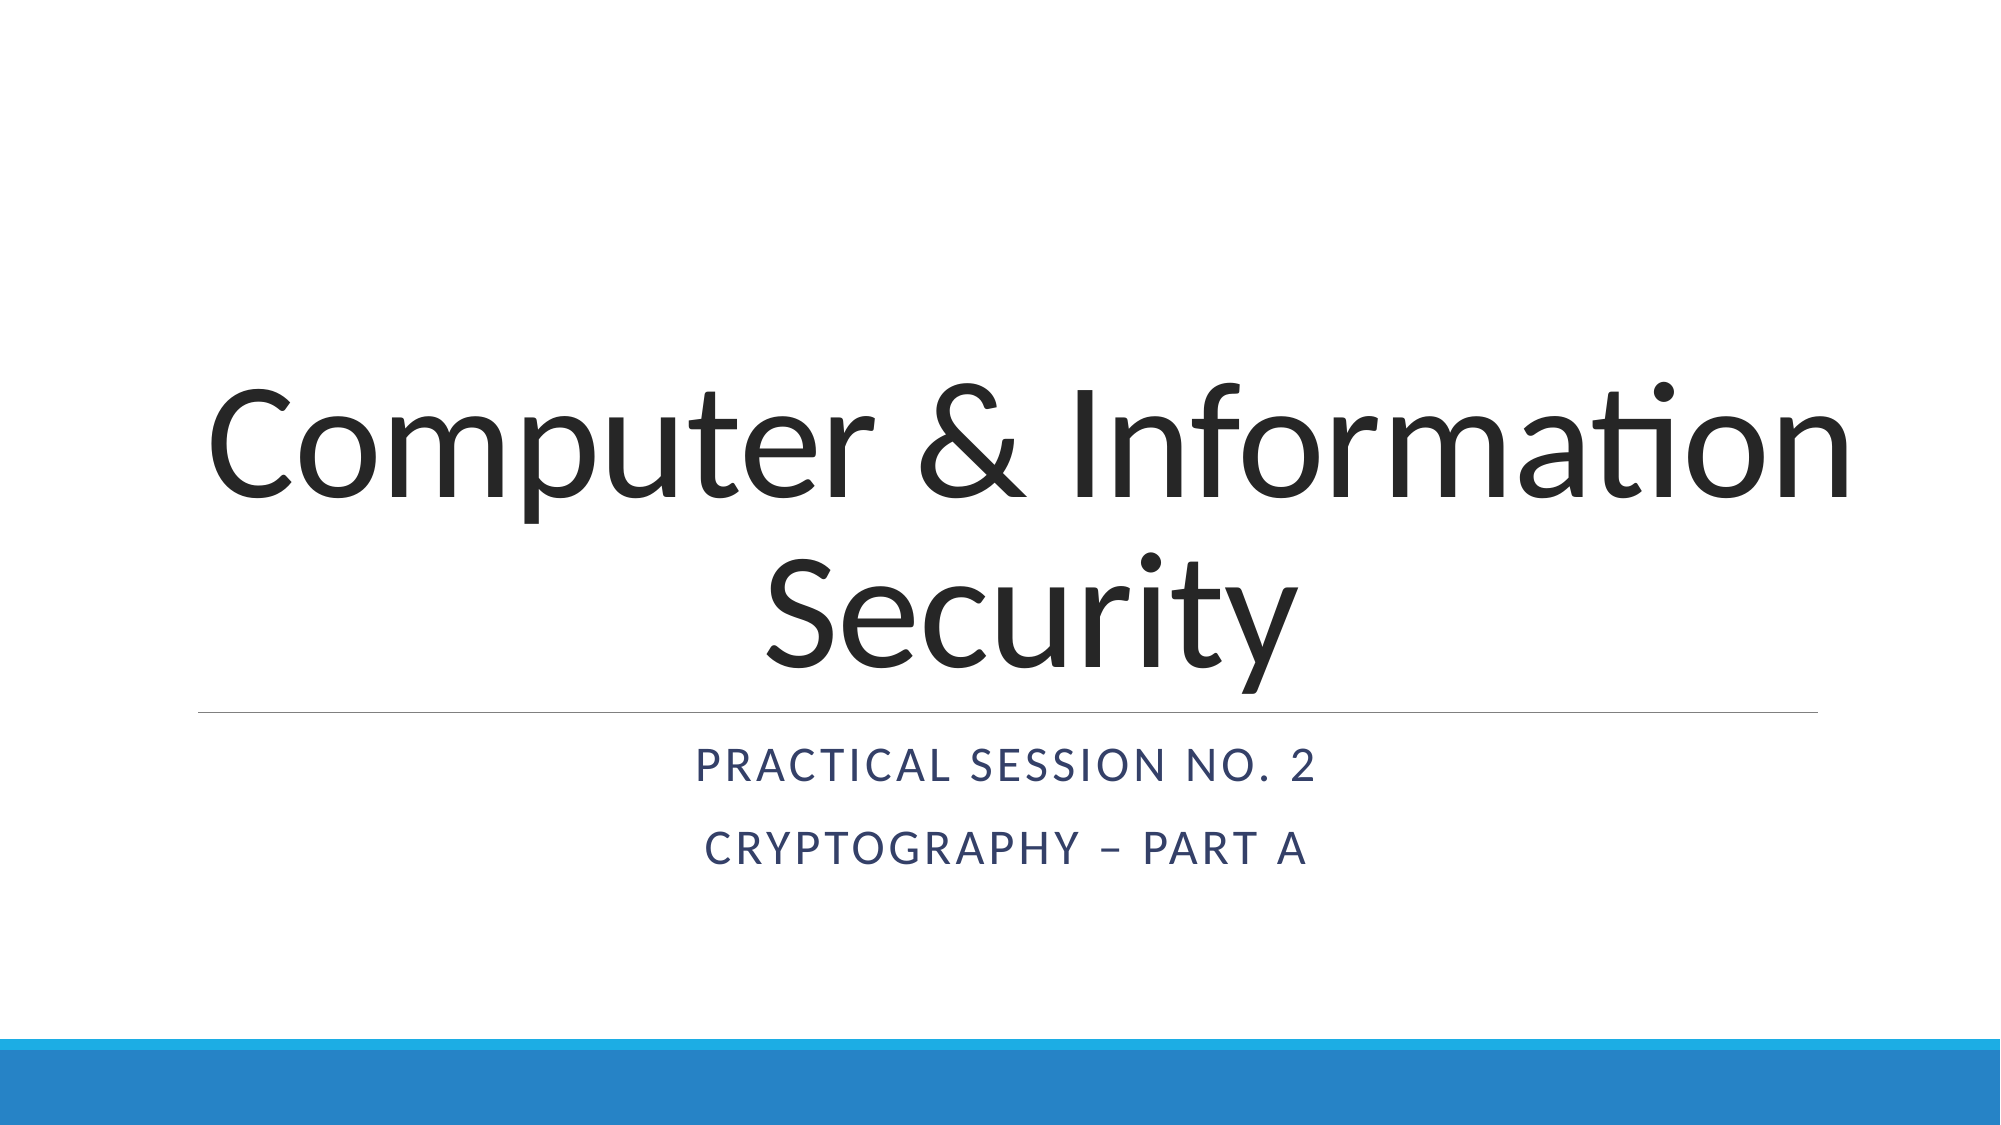

Computer & Information Security
Practical session no. 2
Cryptography – part a